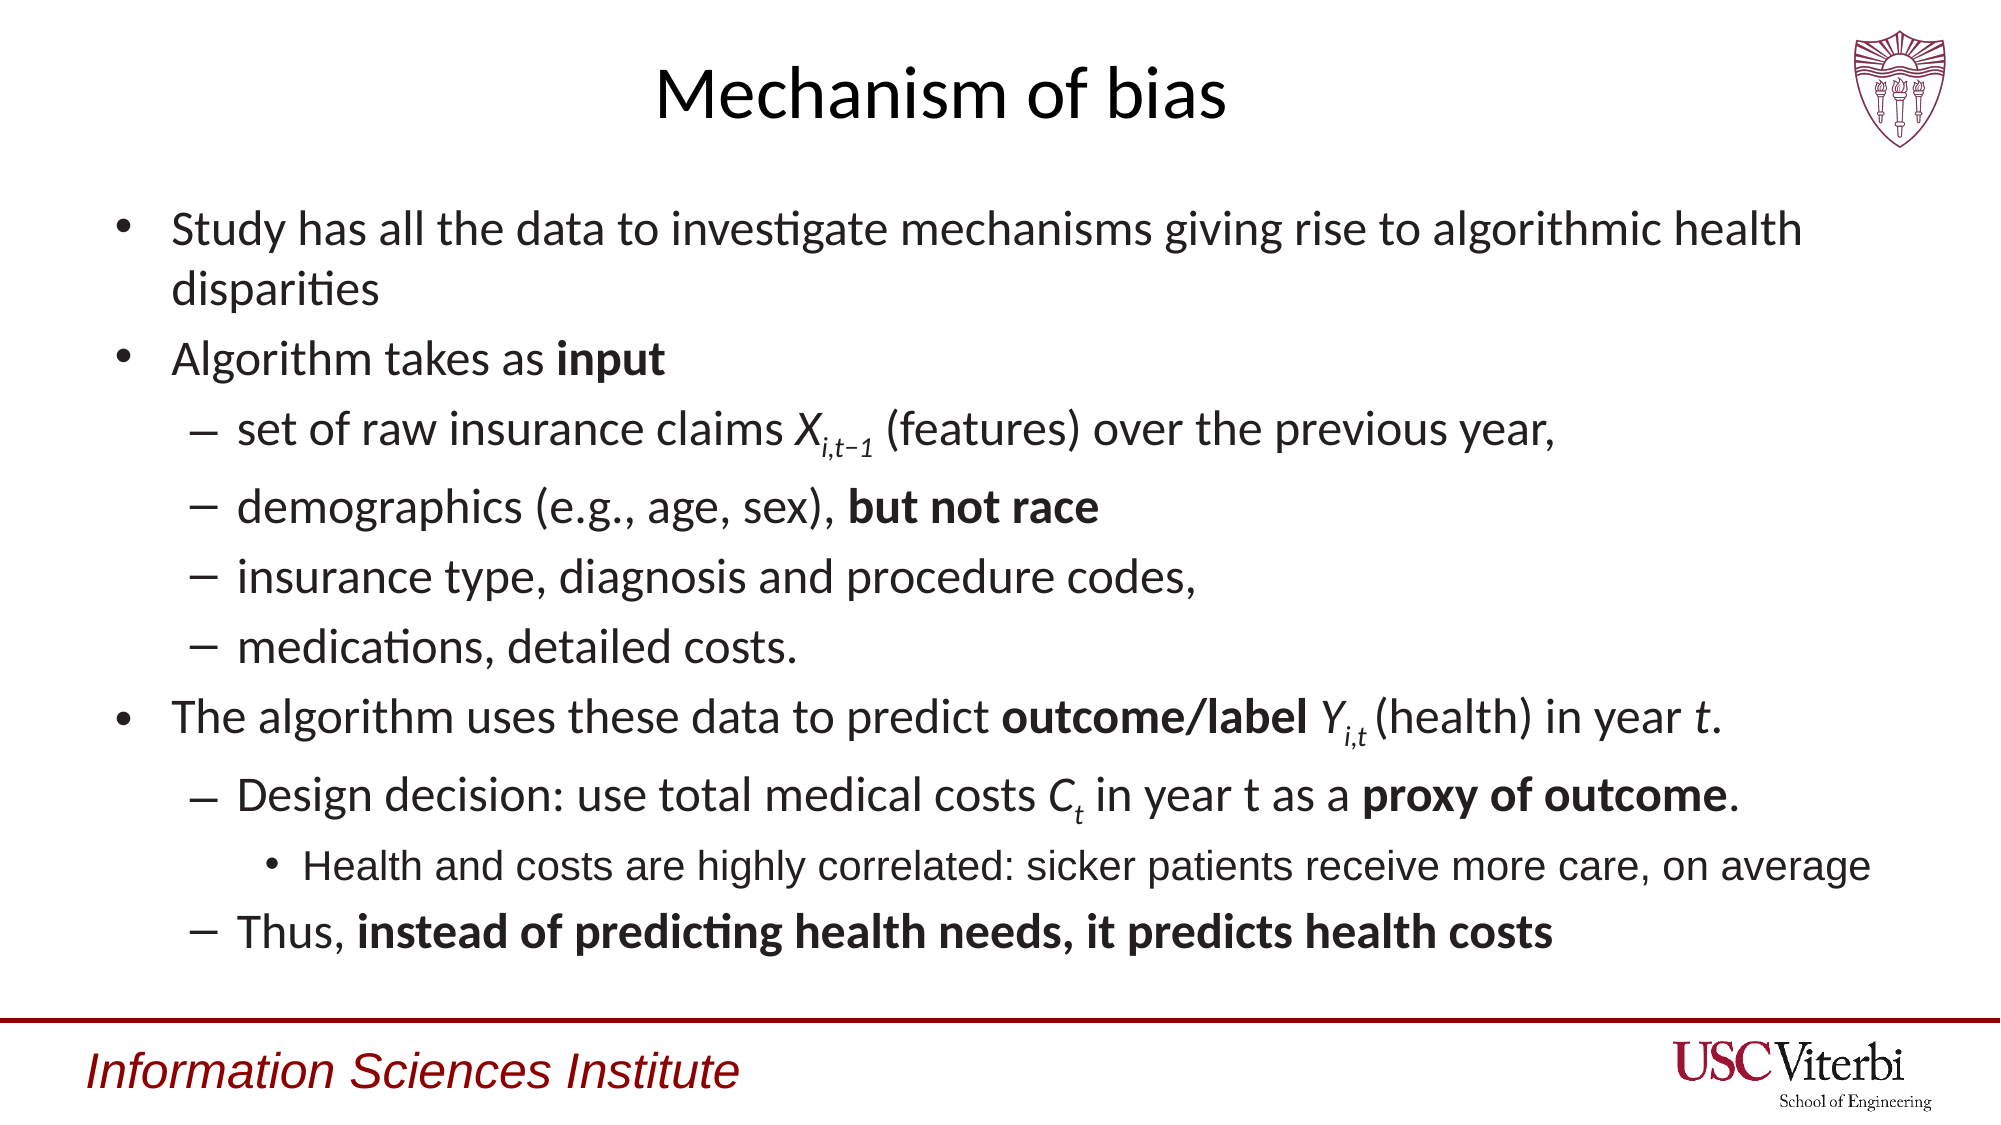

# Mechanism of bias
Study has all the data to investigate mechanisms giving rise to algorithmic health disparities
Algorithm takes as input
set of raw insurance claims Xi,t−1 (features) over the previous year,
demographics (e.g., age, sex), but not race
insurance type, diagnosis and procedure codes,
medications, detailed costs.
The algorithm uses these data to predict outcome/label Yi,t (health) in year t.
Design decision: use total medical costs Ct in year t as a proxy of outcome.
Health and costs are highly correlated: sicker patients receive more care, on average
Thus, instead of predicting health needs, it predicts health costs